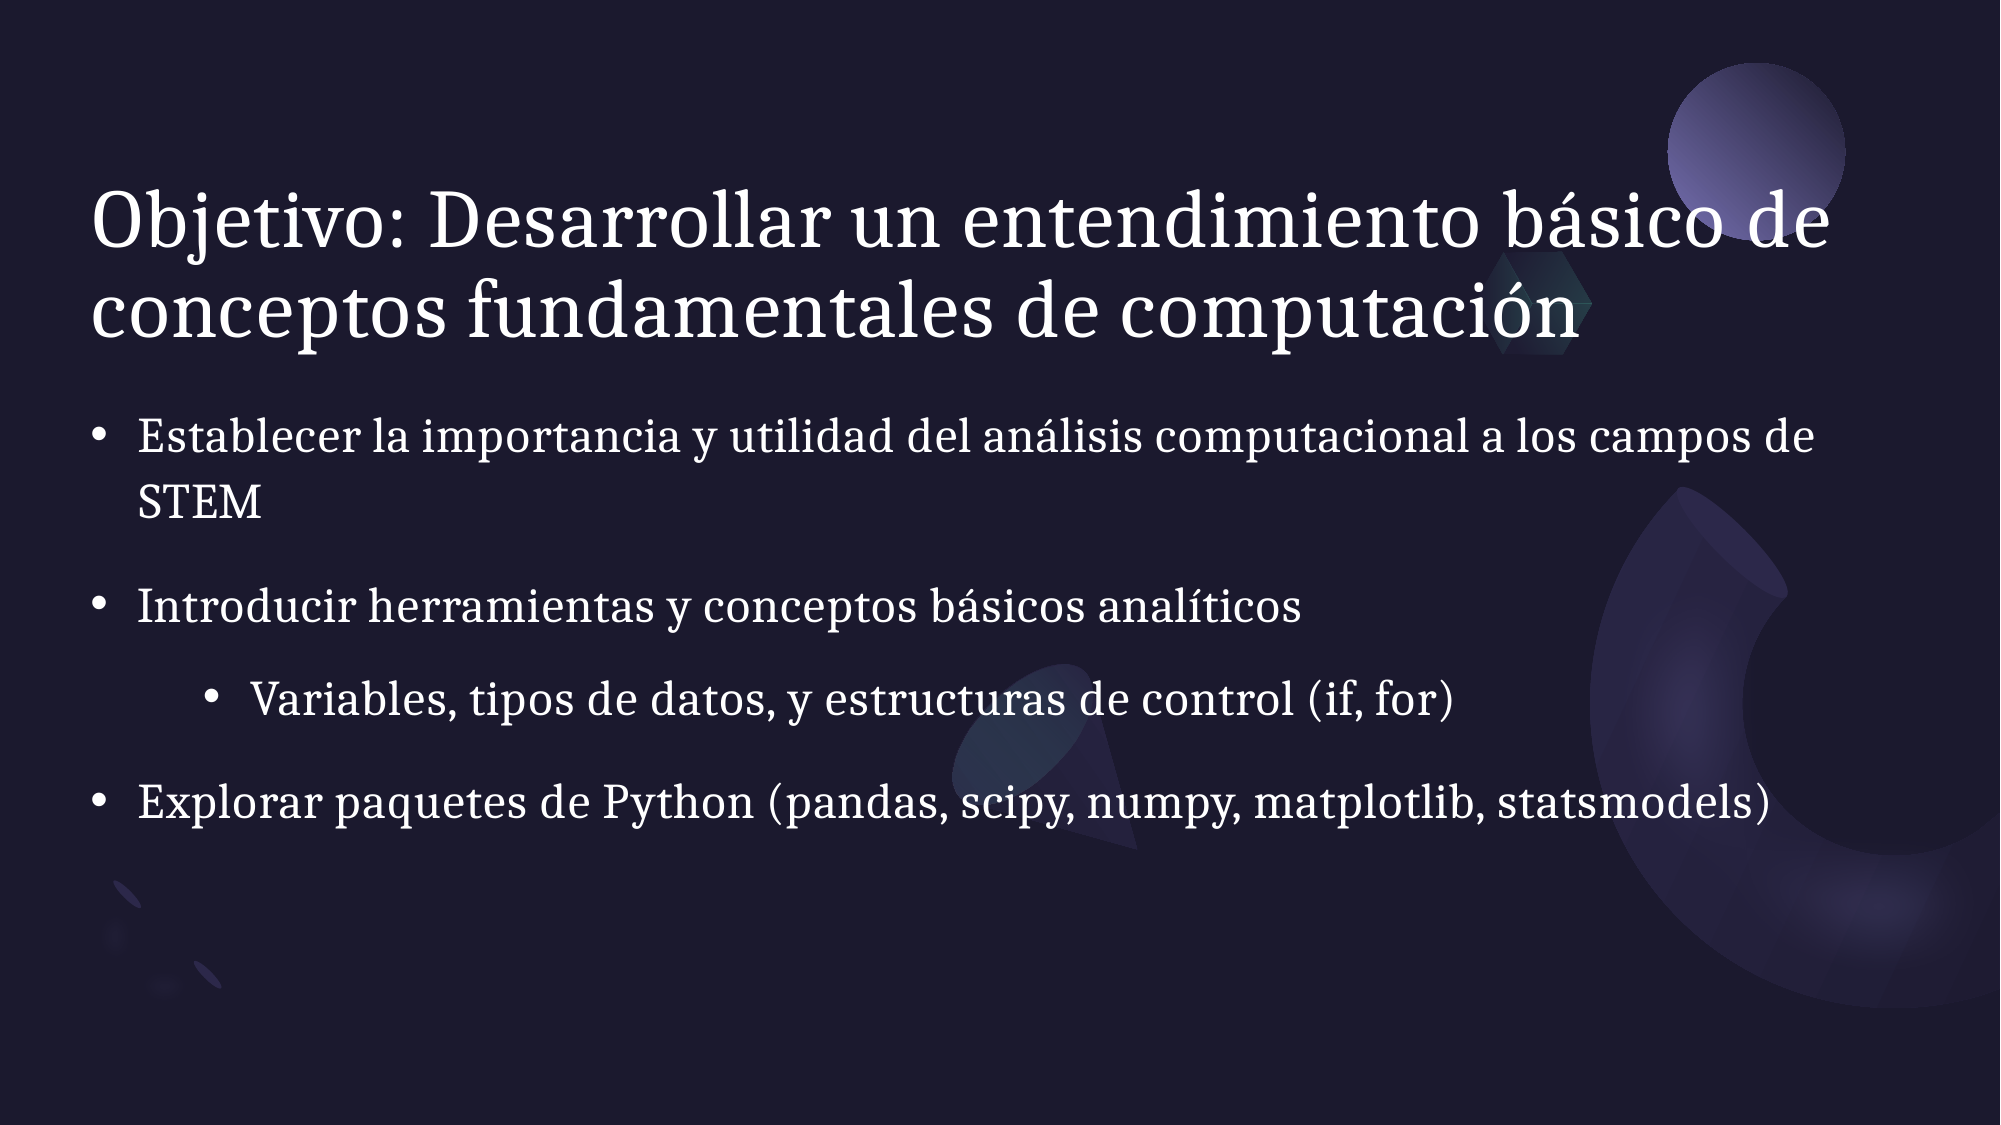

# Objetivo: Desarrollar un entendimiento básico de conceptos fundamentales de computación
Establecer la importancia y utilidad del análisis computacional a los campos de STEM
Introducir herramientas y conceptos básicos analíticos
Variables, tipos de datos, y estructuras de control (if, for)
Explorar paquetes de Python (pandas, scipy, numpy, matplotlib, statsmodels)